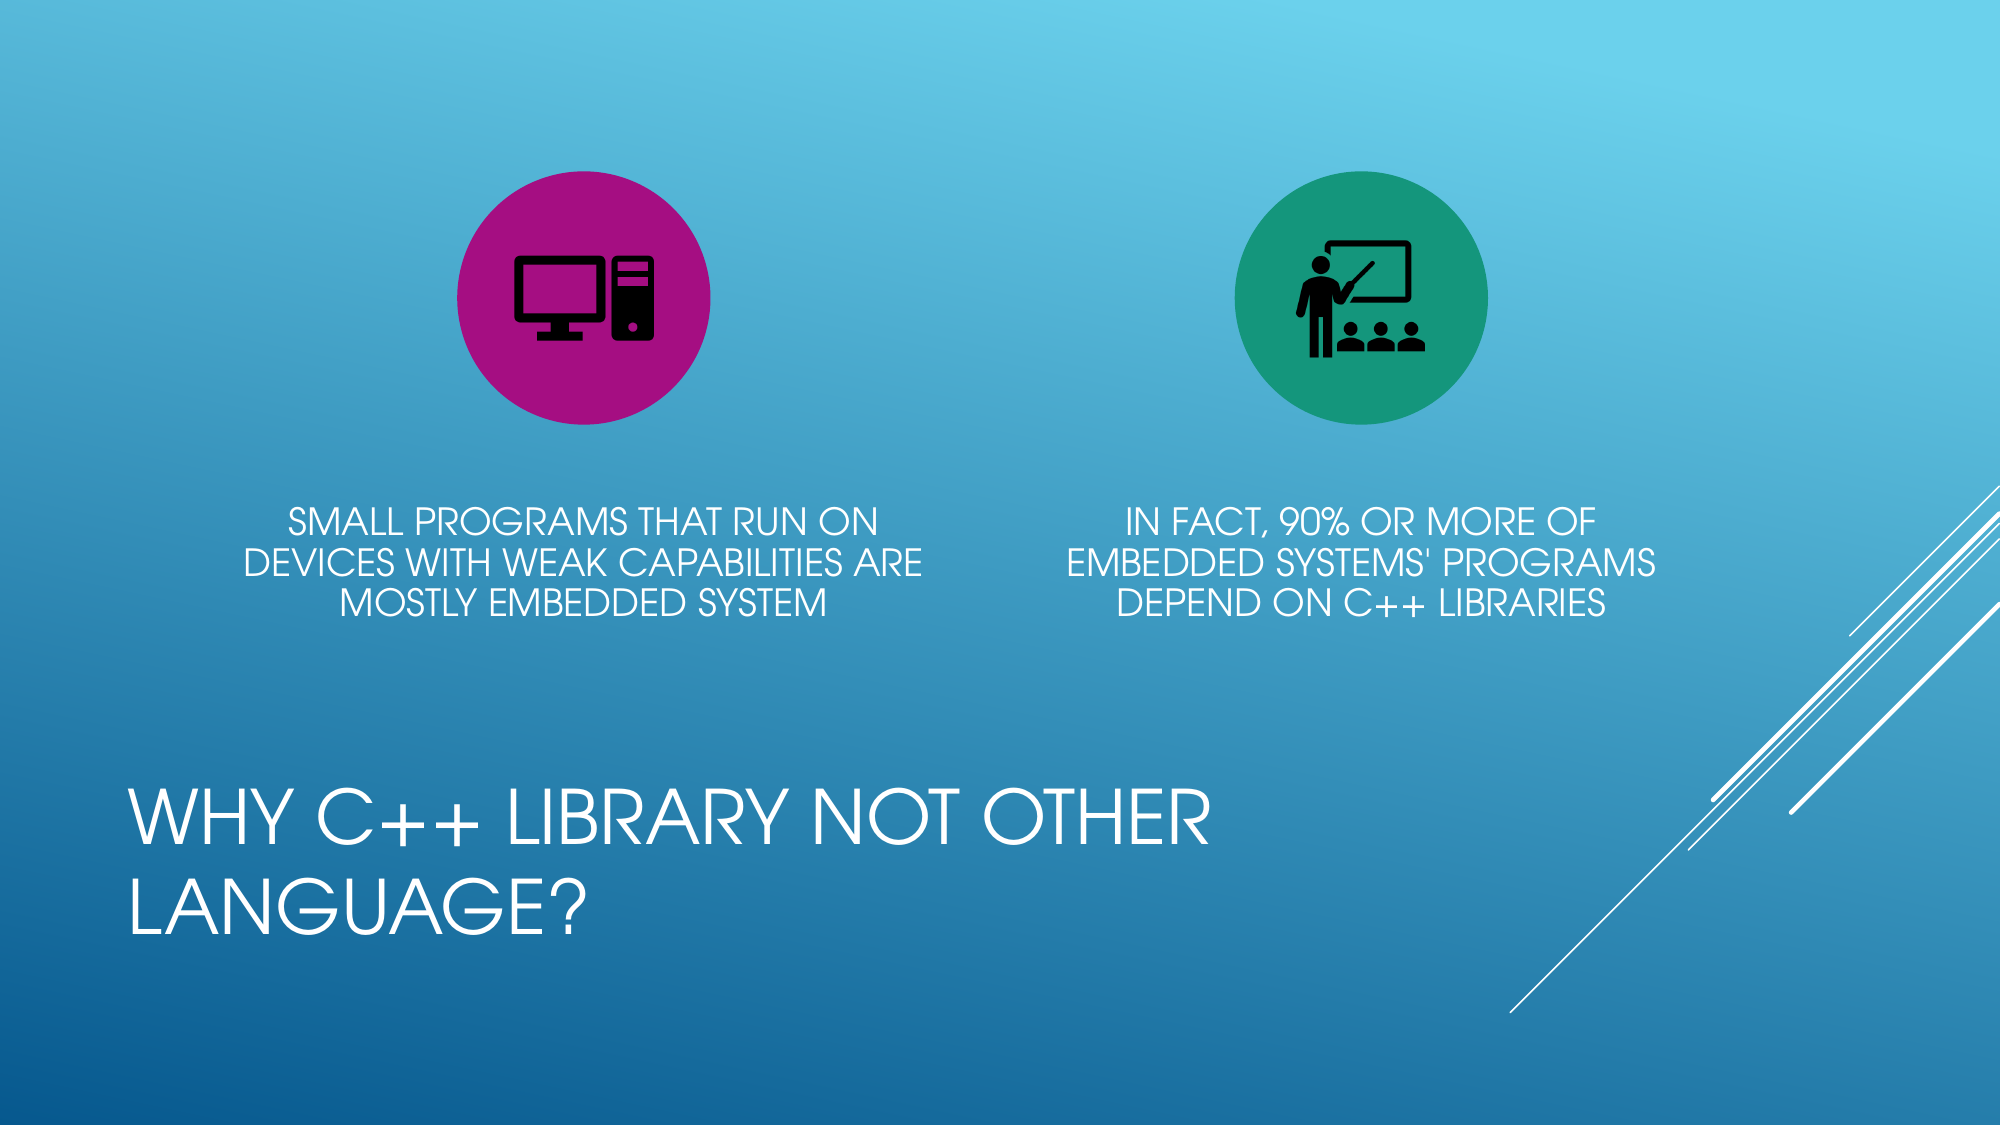

Small programs that run on devices with weak capabilities are mostly Embedded System
In fact, 90% or more of Embedded Systems' programs depend on C++ libraries
# why c++ library not other language?